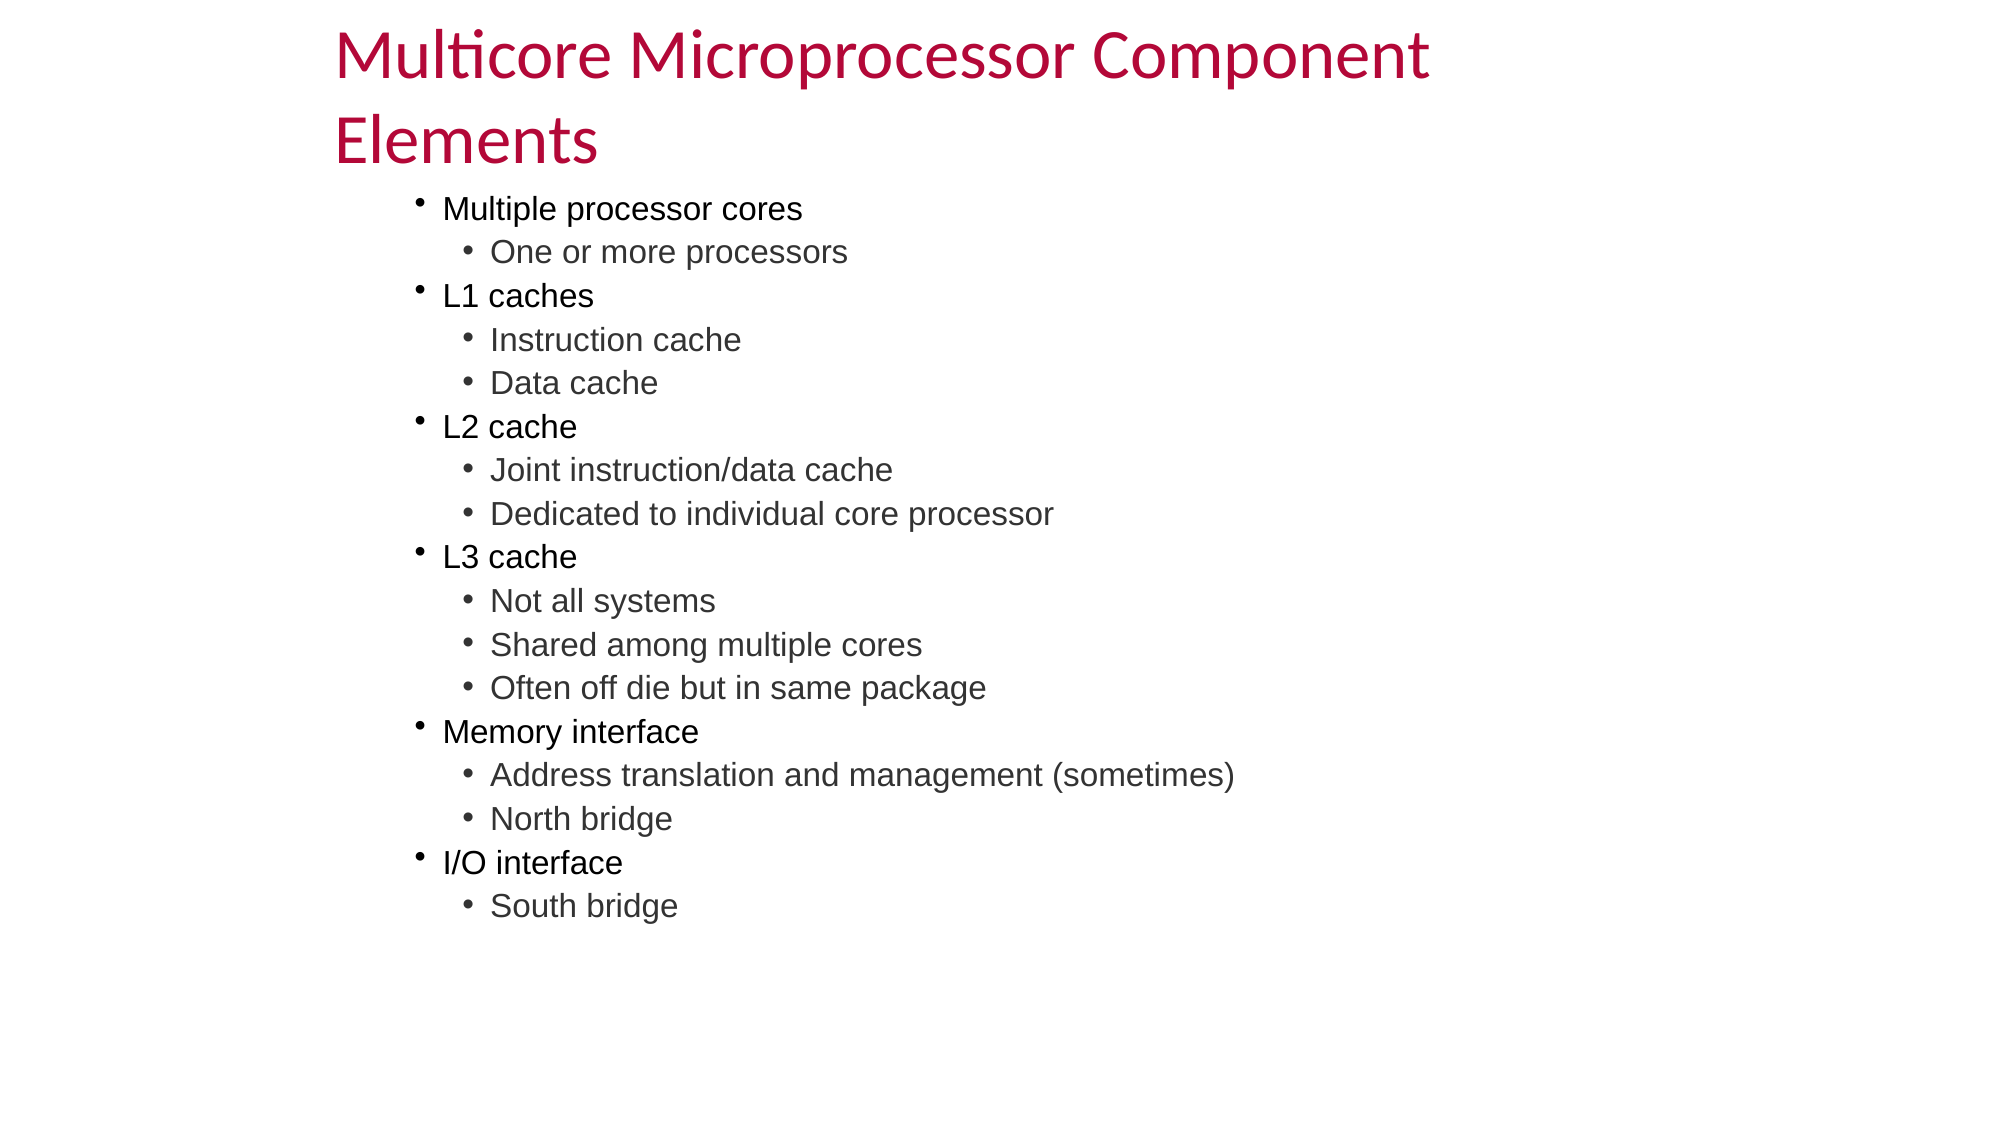

Multicore Microprocessor Component Elements
Multiple processor cores
One or more processors
L1 caches
Instruction cache
Data cache
L2 cache
Joint instruction/data cache
Dedicated to individual core processor
L3 cache
Not all systems
Shared among multiple cores
Often off die but in same package
Memory interface
Address translation and management (sometimes)
North bridge
I/O interface
South bridge